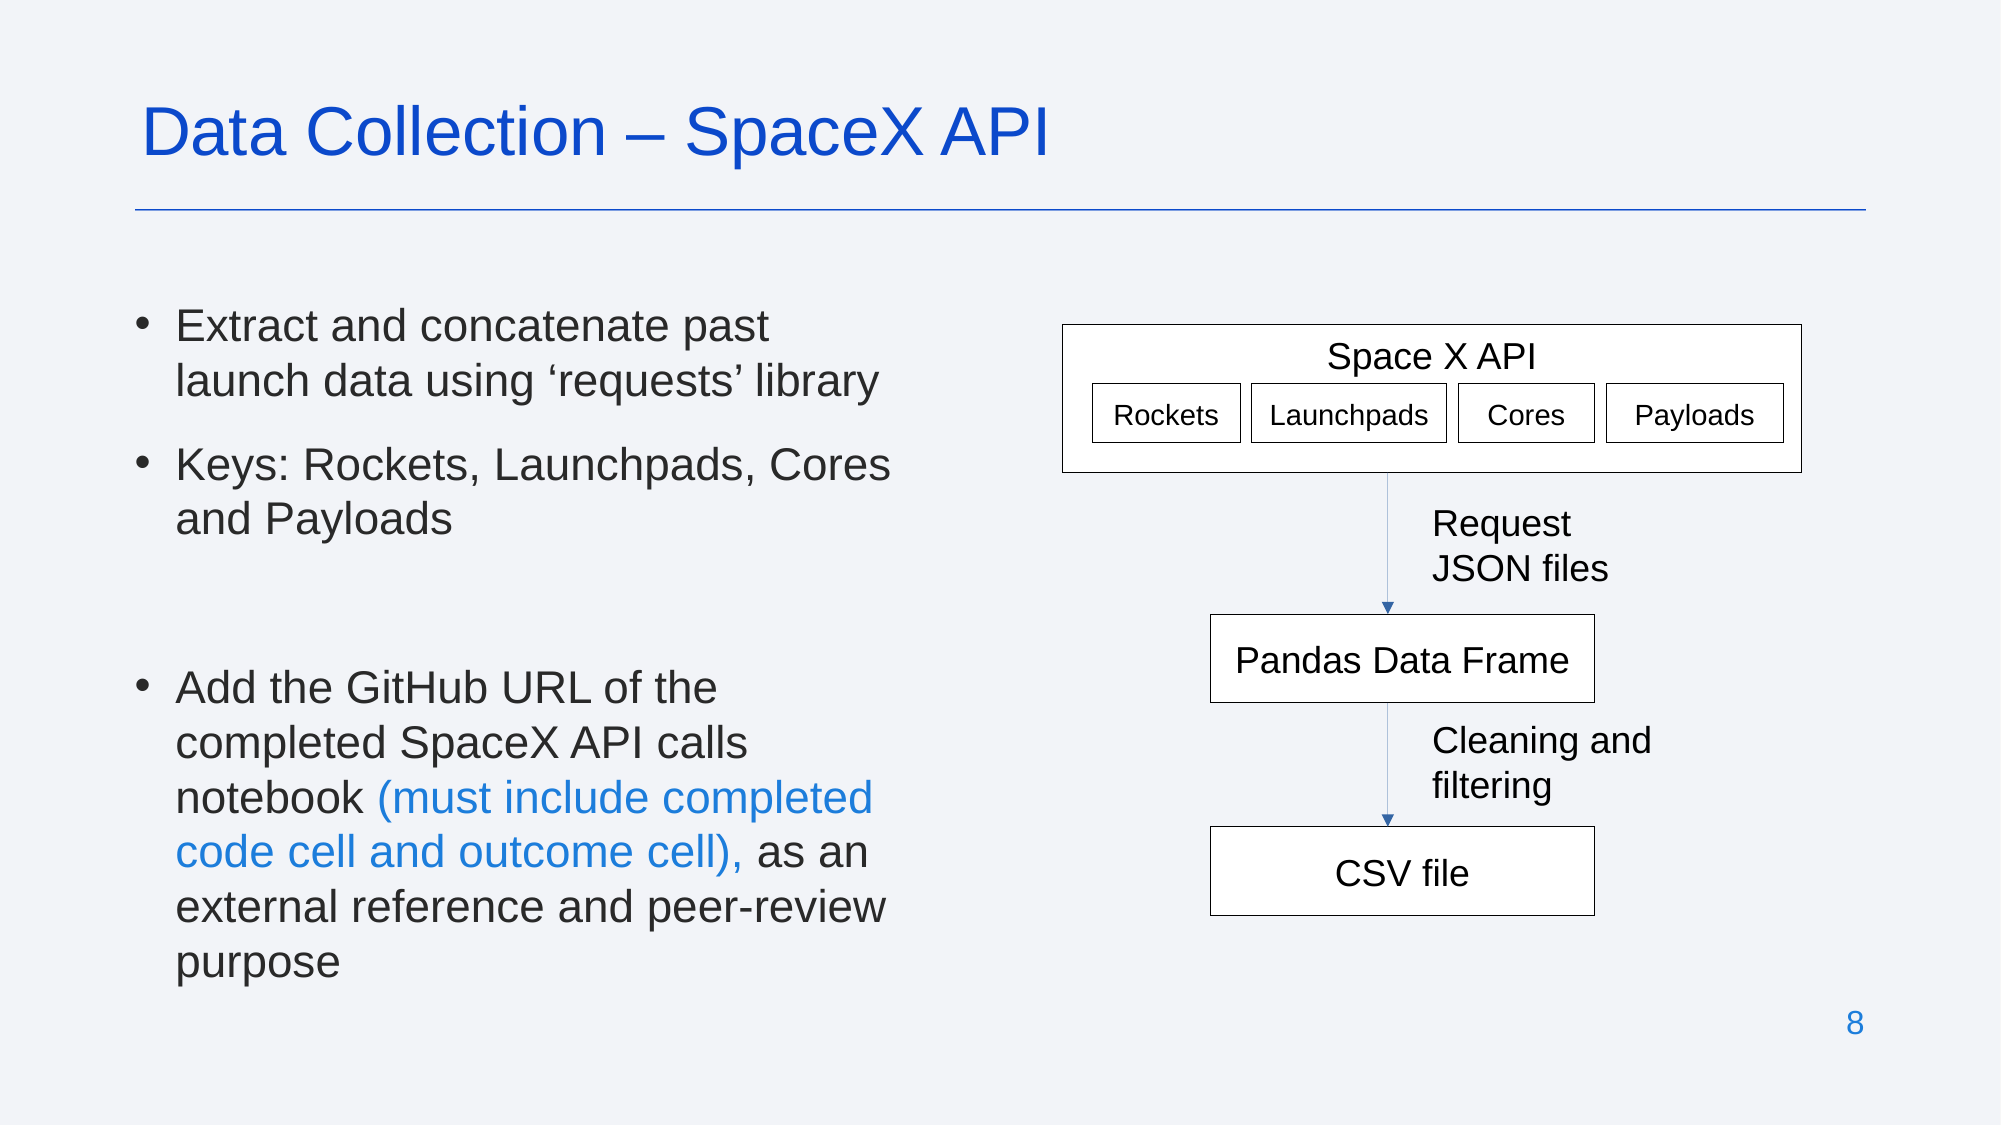

Data Collection – SpaceX API
# Extract and concatenate past launch data using ‘requests’ library
Keys: Rockets, Launchpads, Cores and Payloads

Add the GitHub URL of the completed SpaceX API calls notebook (must include completed code cell and outcome cell), as an external reference and peer-review purpose

Space X API
Rockets
Launchpads
Cores
Payloads

Request JSON files
Pandas Data Frame

Cleaning and filtering
CSV file
8